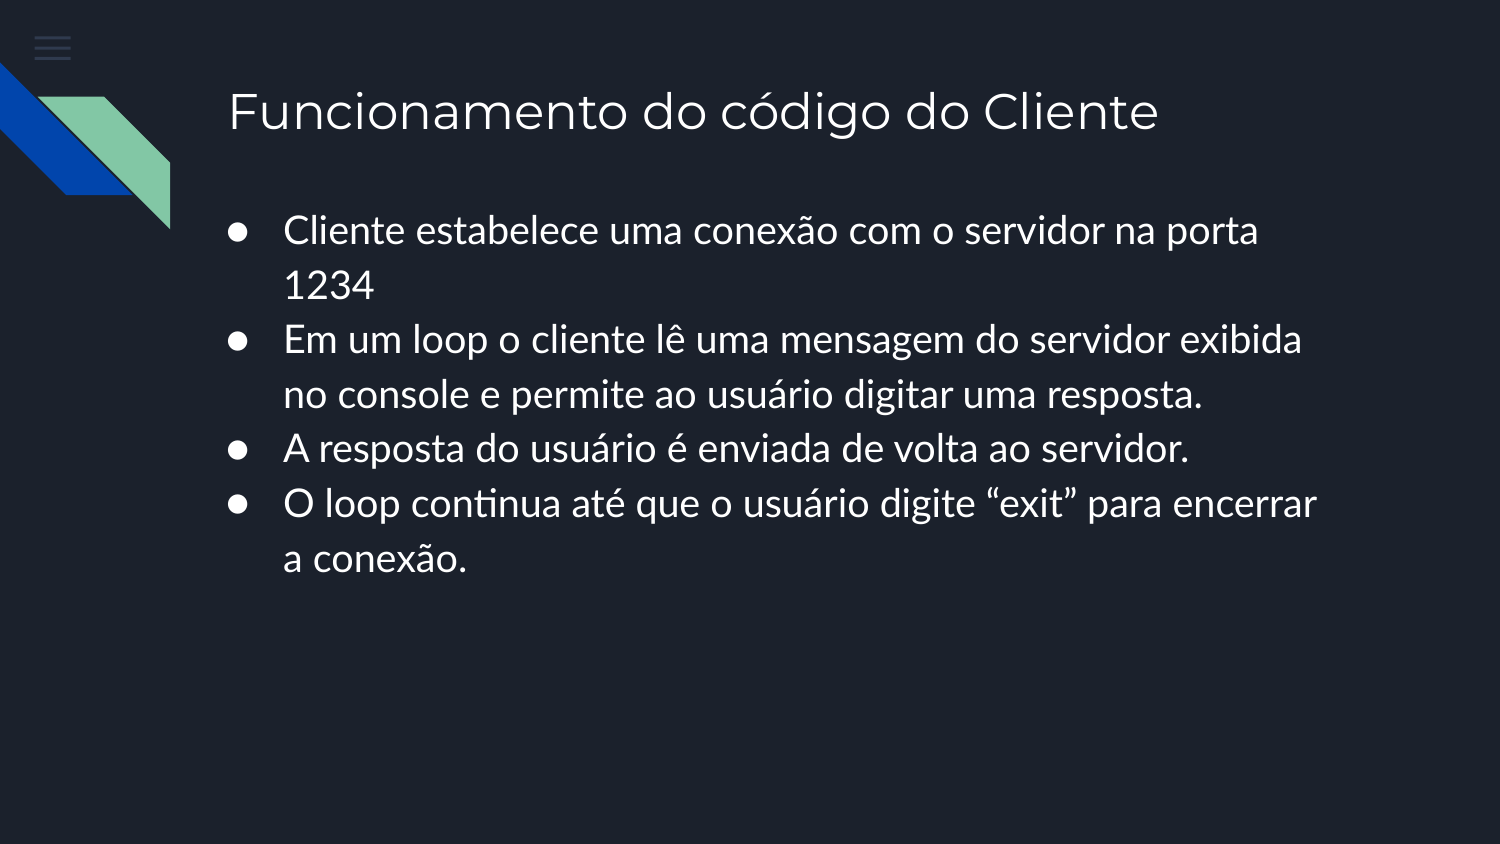

# Funcionamento do código do Cliente
Cliente estabelece uma conexão com o servidor na porta 1234
Em um loop o cliente lê uma mensagem do servidor exibida no console e permite ao usuário digitar uma resposta.
A resposta do usuário é enviada de volta ao servidor.
O loop continua até que o usuário digite “exit” para encerrar a conexão.